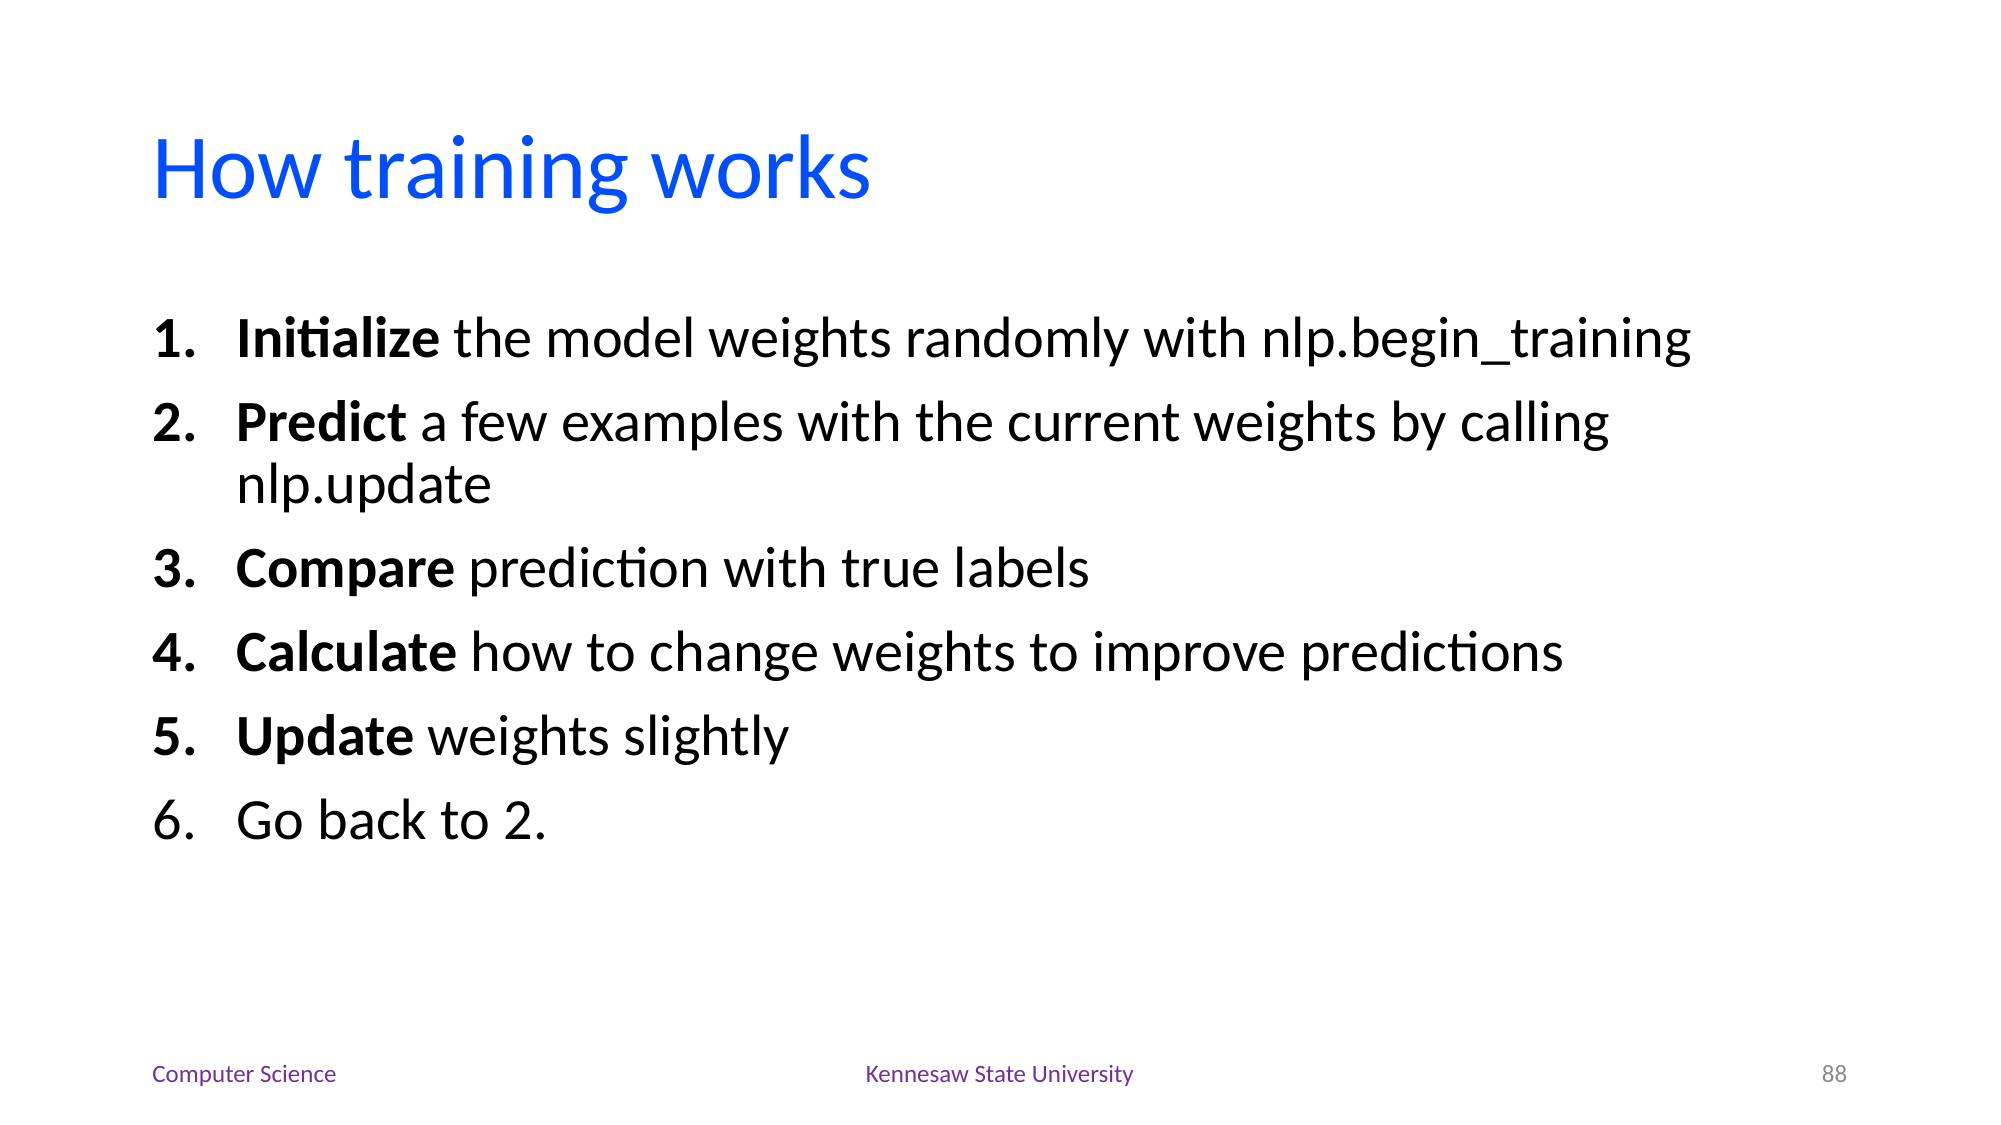

# How training works
Initialize the model weights randomly with nlp.begin_training
Predict a few examples with the current weights by calling nlp.update
Compare prediction with true labels
Calculate how to change weights to improve predictions
Update weights slightly
Go back to 2.

Computer Science
Kennesaw State University
88